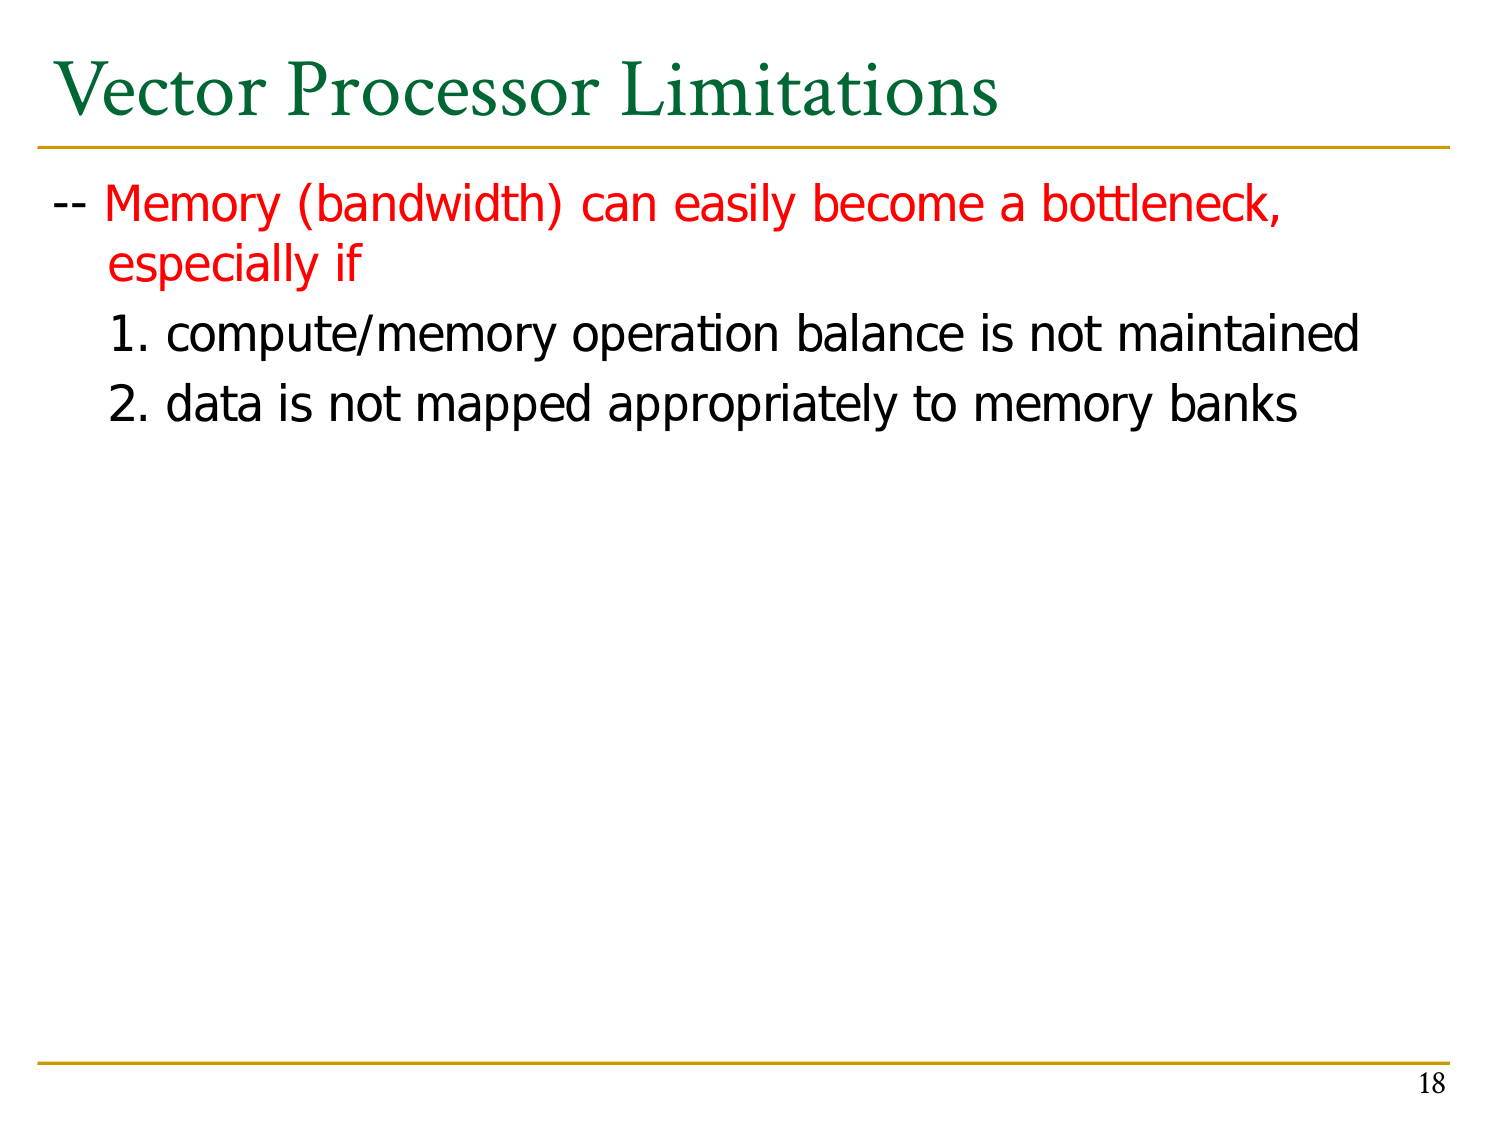

# Vector Processor Limitations
-- Memory (bandwidth) can easily become a bottleneck, especially if
	1. compute/memory operation balance is not maintained
	2. data is not mapped appropriately to memory banks

18